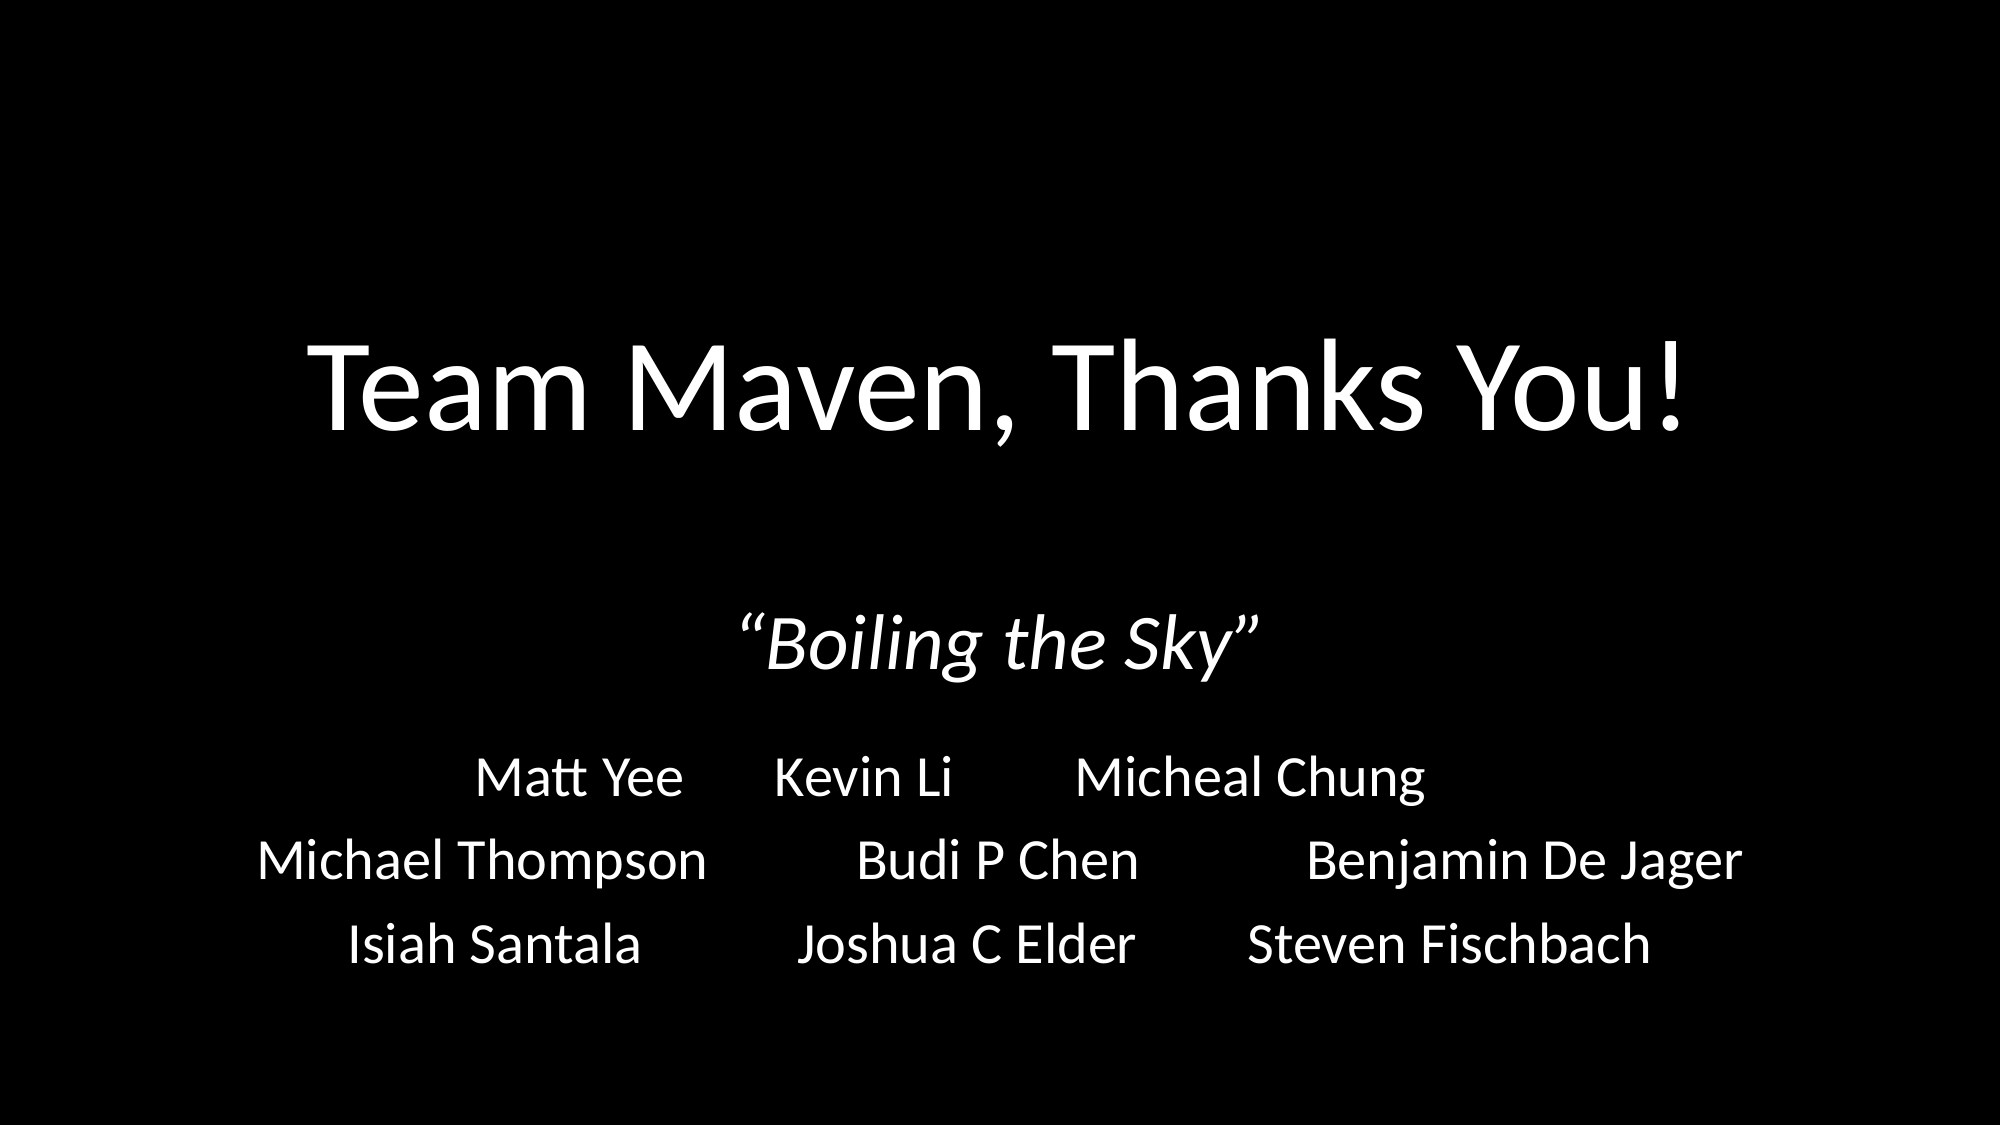

# Team Maven, Thanks You! “Boiling the Sky”
Matt Yee 	Kevin Li	Micheal Chung
Michael Thompson	Budi P Chen		Benjamin De Jager
Isiah Santala 	Joshua C Elder	Steven Fischbach